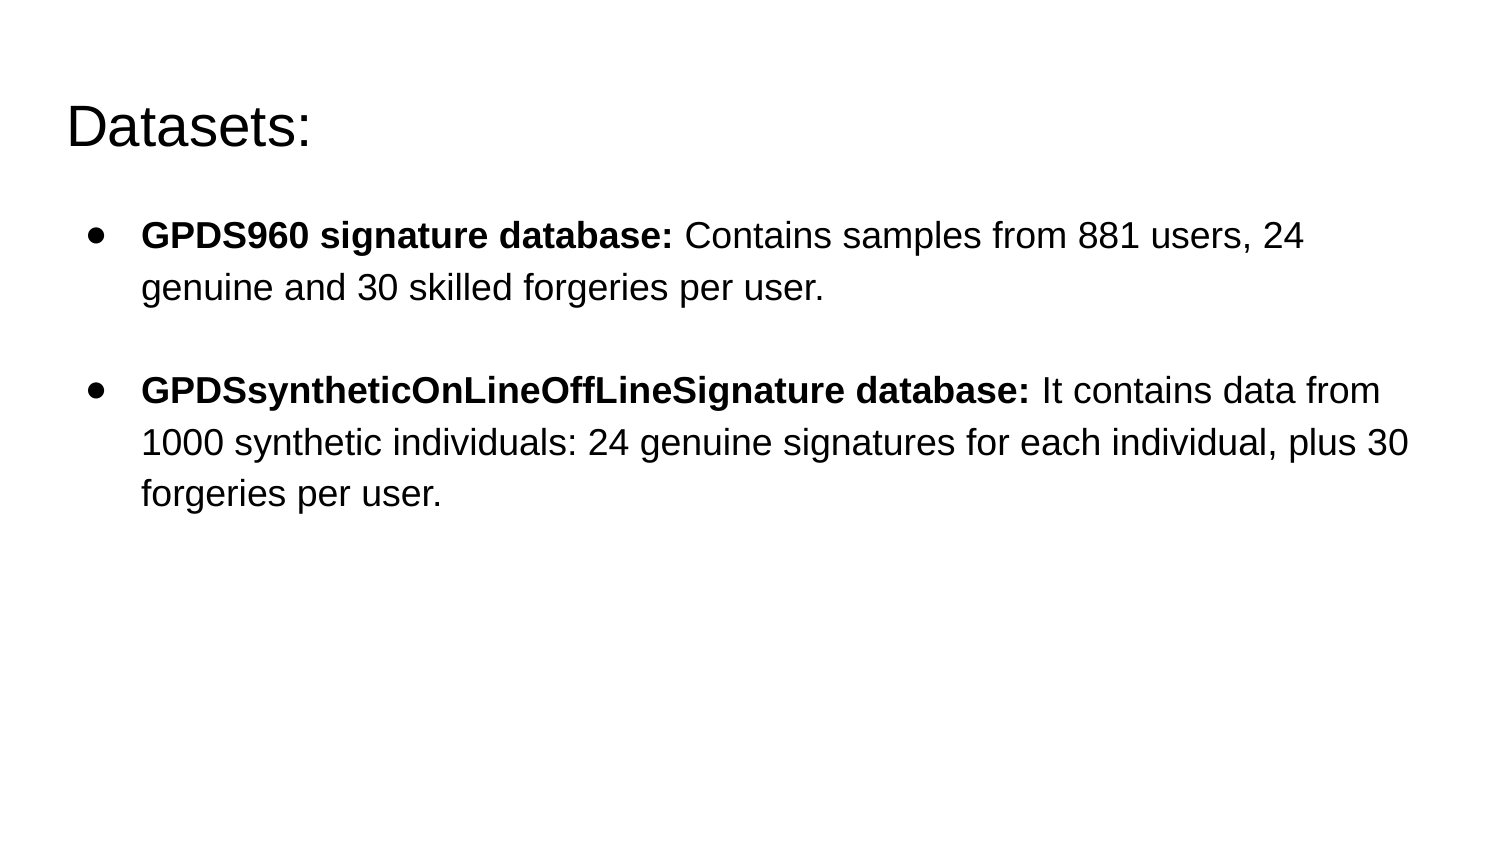

# Datasets:
GPDS960 signature database: Contains samples from 881 users, 24 genuine and 30 skilled forgeries per user.

GPDSsyntheticOnLineOffLineSignature database: It contains data from 1000 synthetic individuals: 24 genuine signatures for each individual, plus 30 forgeries per user.